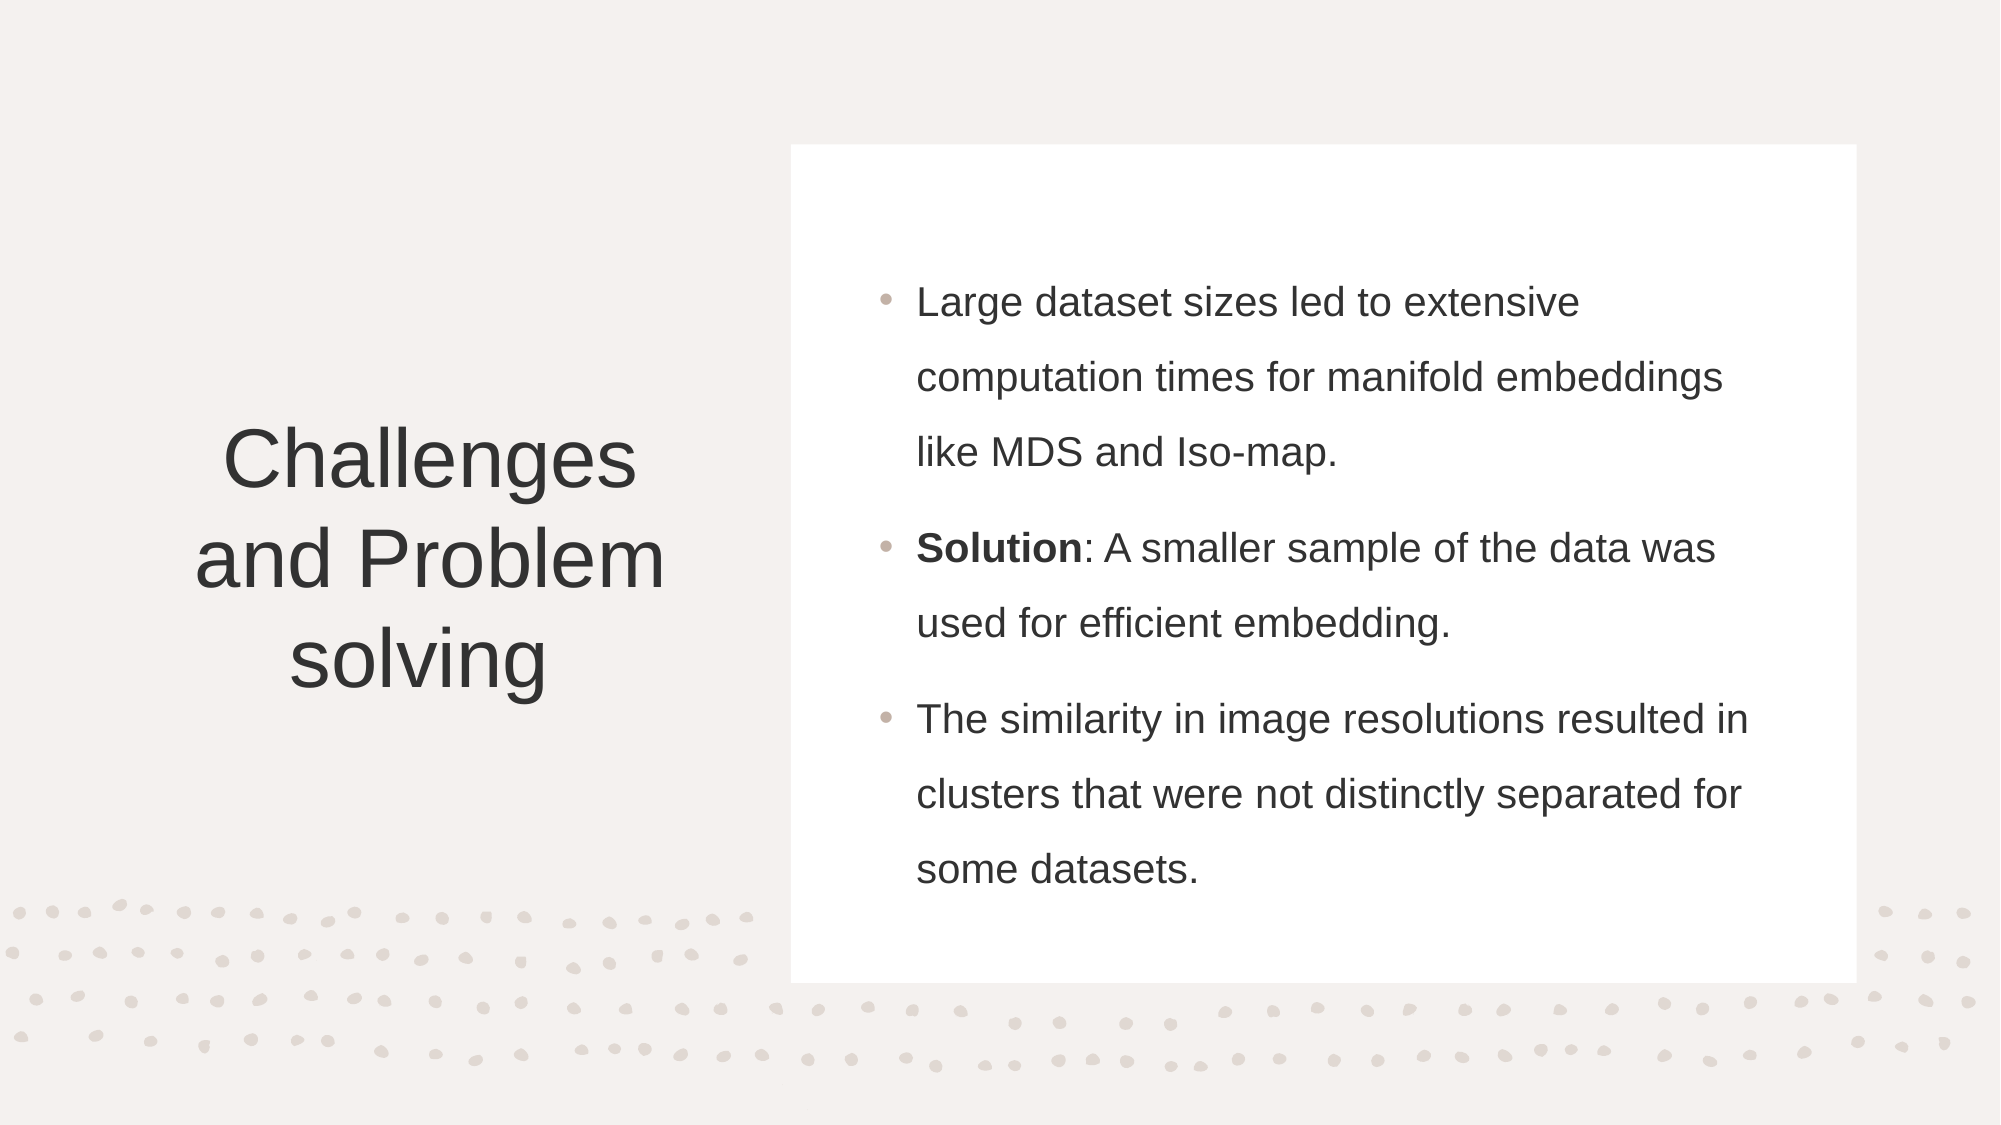

Large dataset sizes led to extensive computation times for manifold embeddings like MDS and Iso-map.
Solution: A smaller sample of the data was used for efficient embedding.
The similarity in image resolutions resulted in clusters that were not distinctly separated for some datasets.

# Challenges and Problem solving